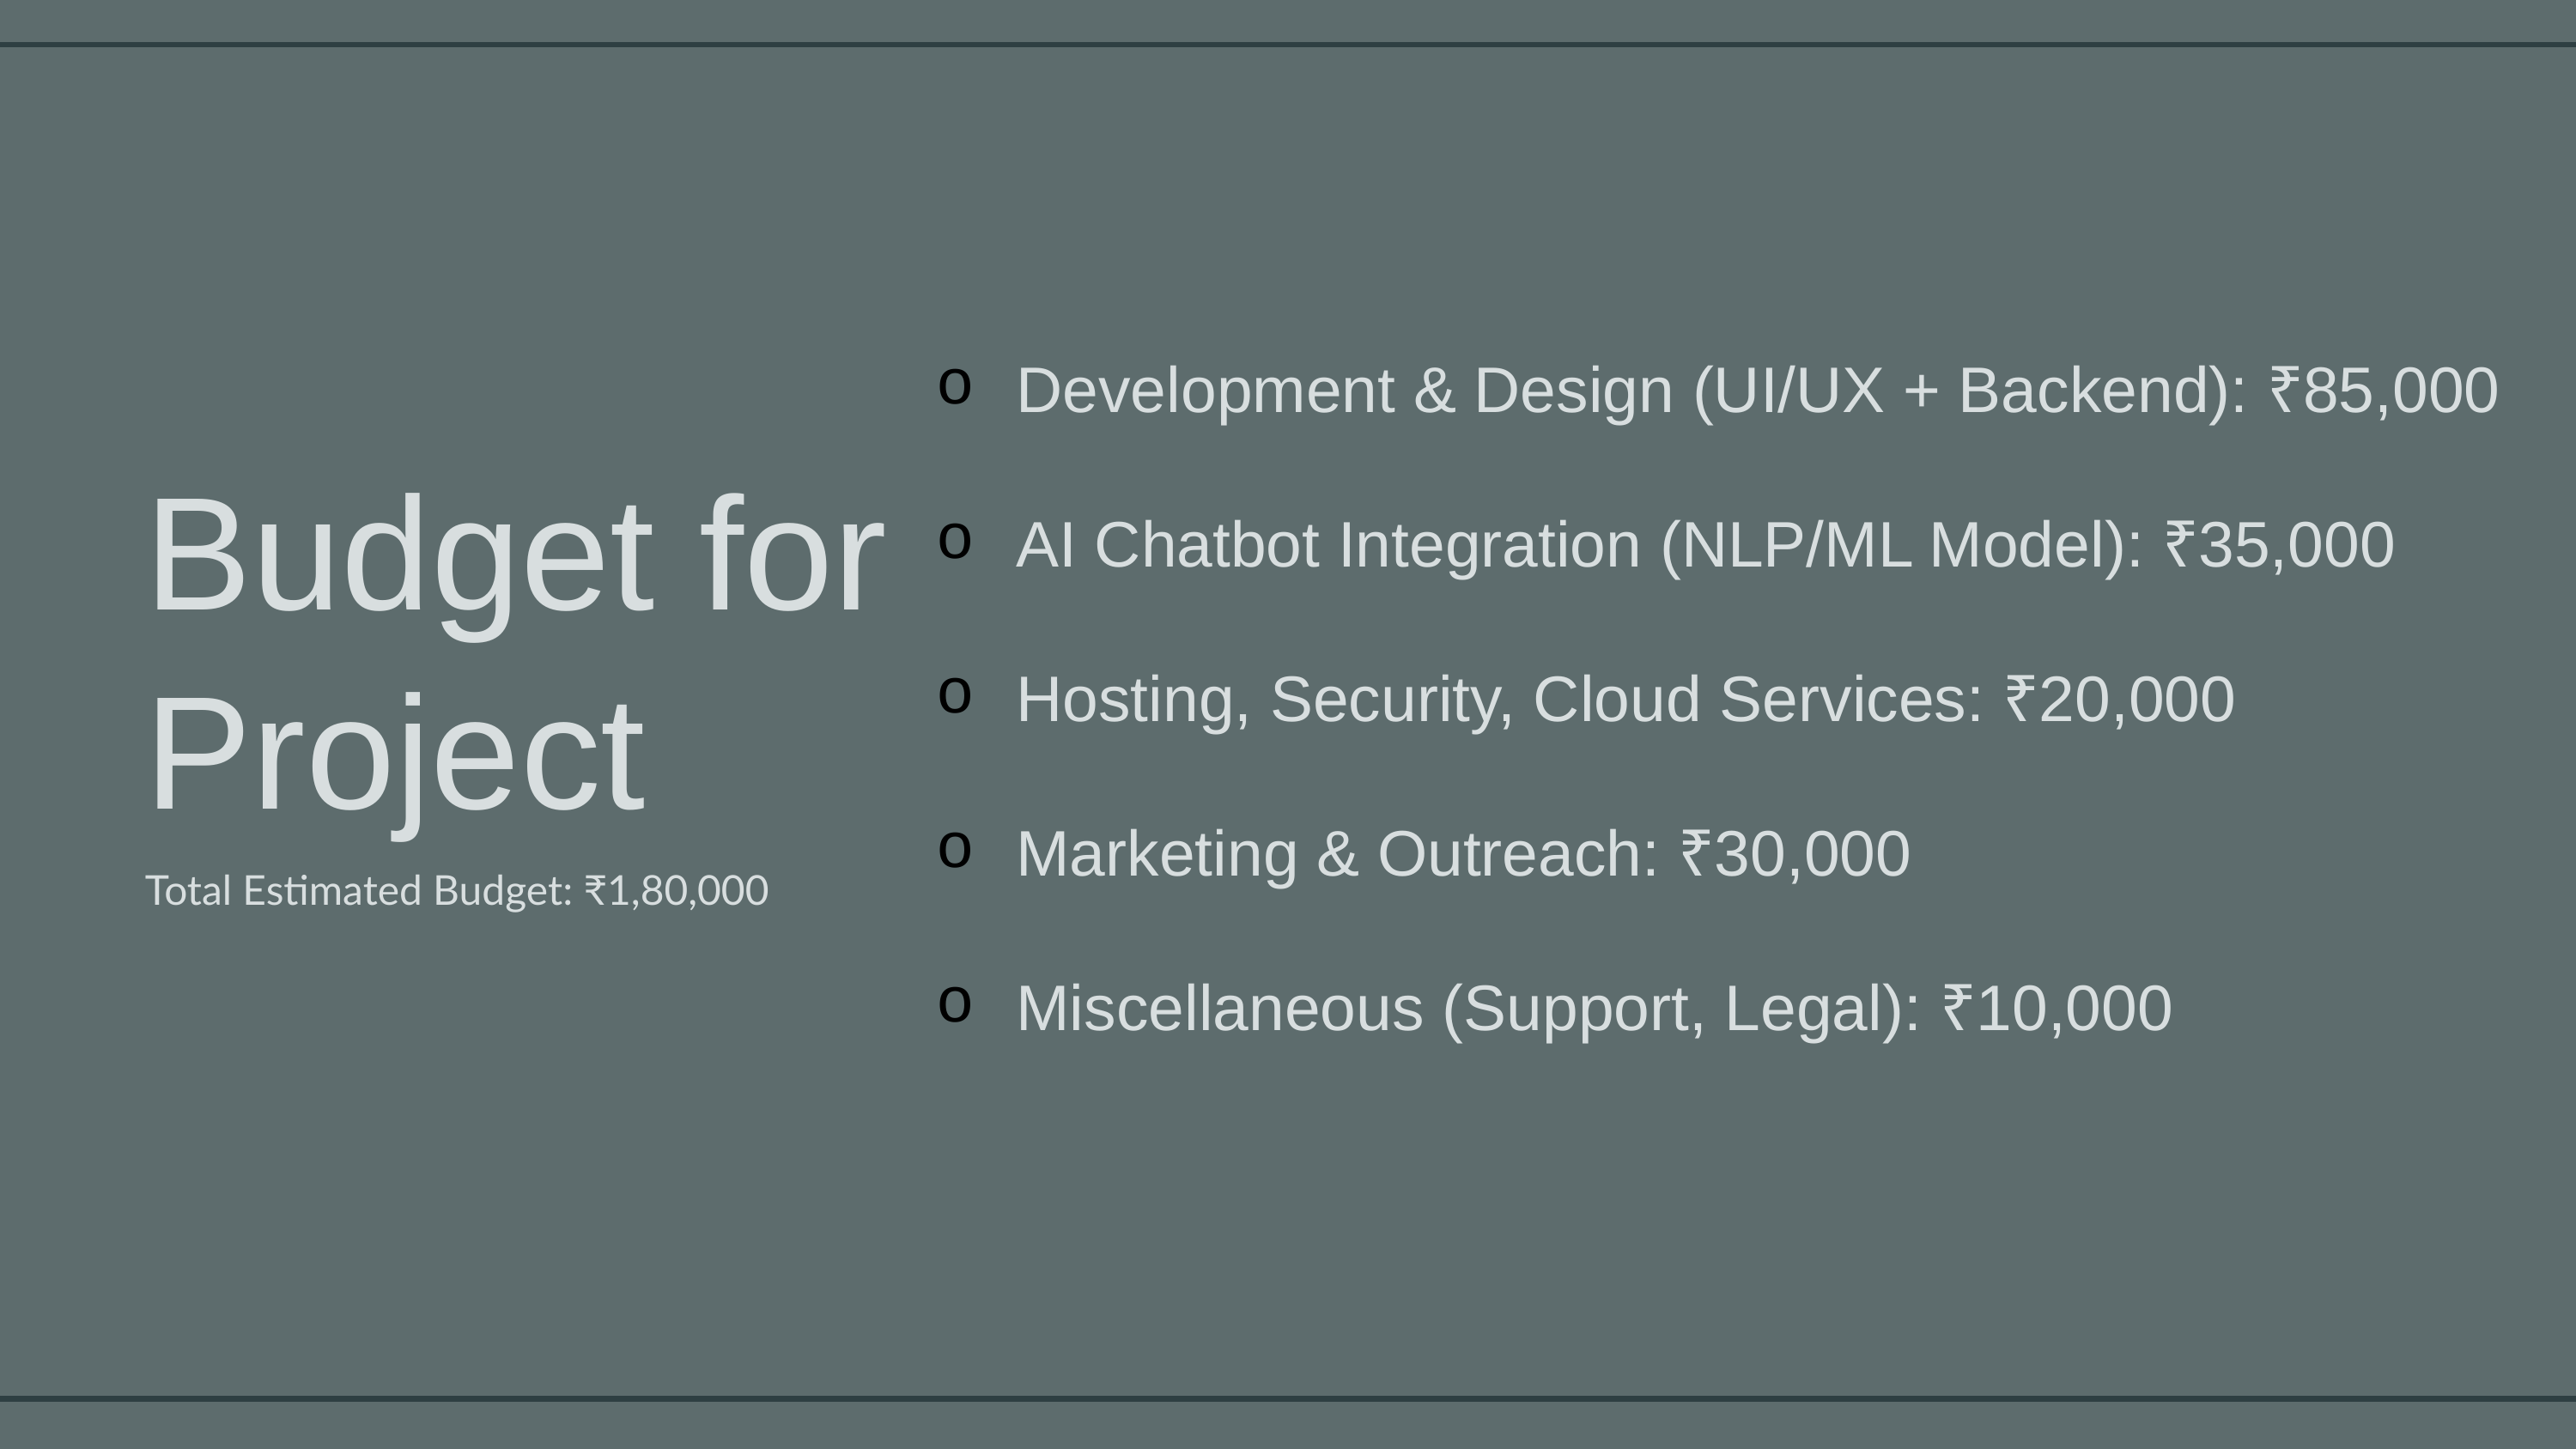

Development & Design (UI/UX + Backend): ₹85,000

AI Chatbot Integration (NLP/ML Model): ₹35,000

Hosting, Security, Cloud Services: ₹20,000

Marketing & Outreach: ₹30,000

Miscellaneous (Support, Legal): ₹10,000
Budget for Project
Total Estimated Budget: ₹1,80,000